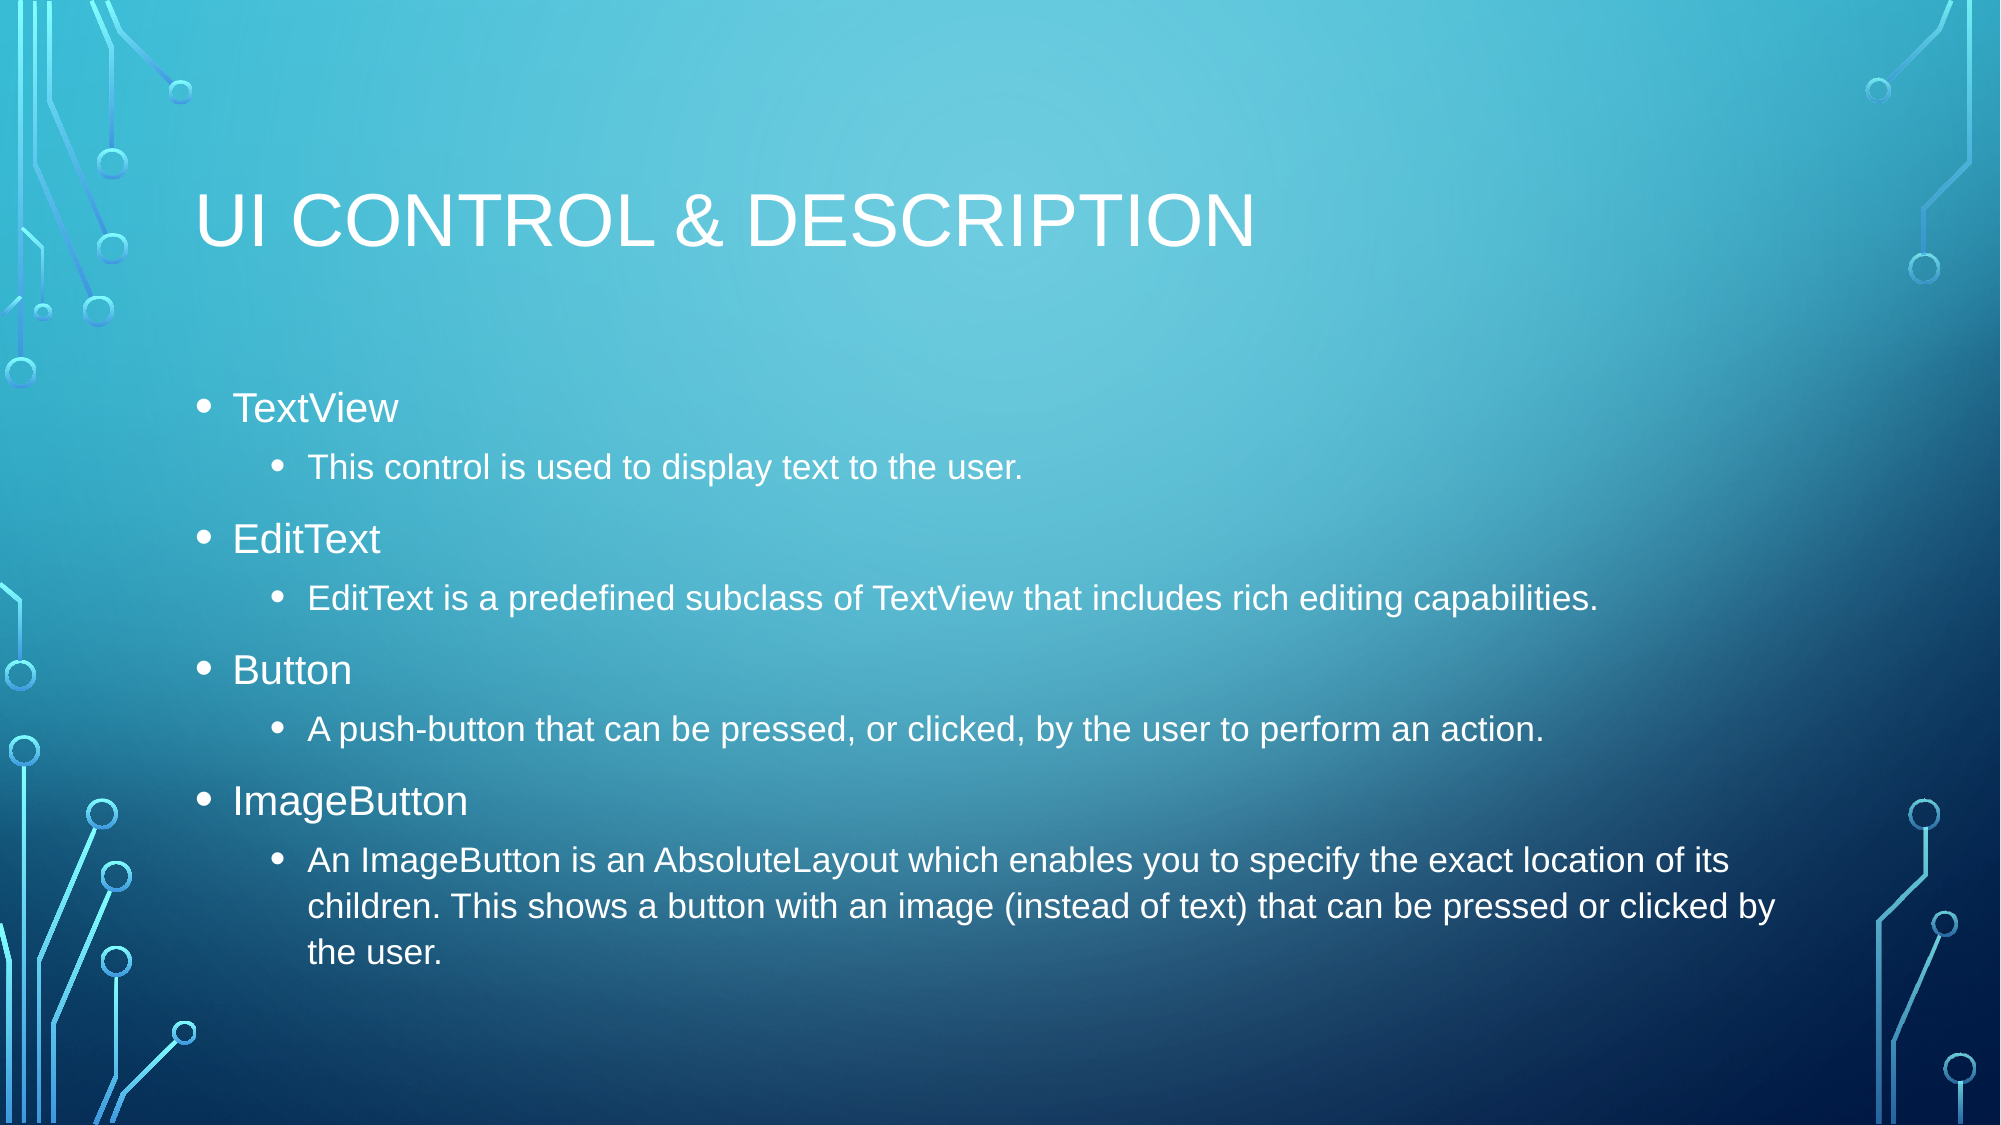

# UI Control & Description
TextView
This control is used to display text to the user.
EditText
EditText is a predefined subclass of TextView that includes rich editing capabilities.
Button
A push-button that can be pressed, or clicked, by the user to perform an action.
ImageButton
An ImageButton is an AbsoluteLayout which enables you to specify the exact location of its children. This shows a button with an image (instead of text) that can be pressed or clicked by the user.